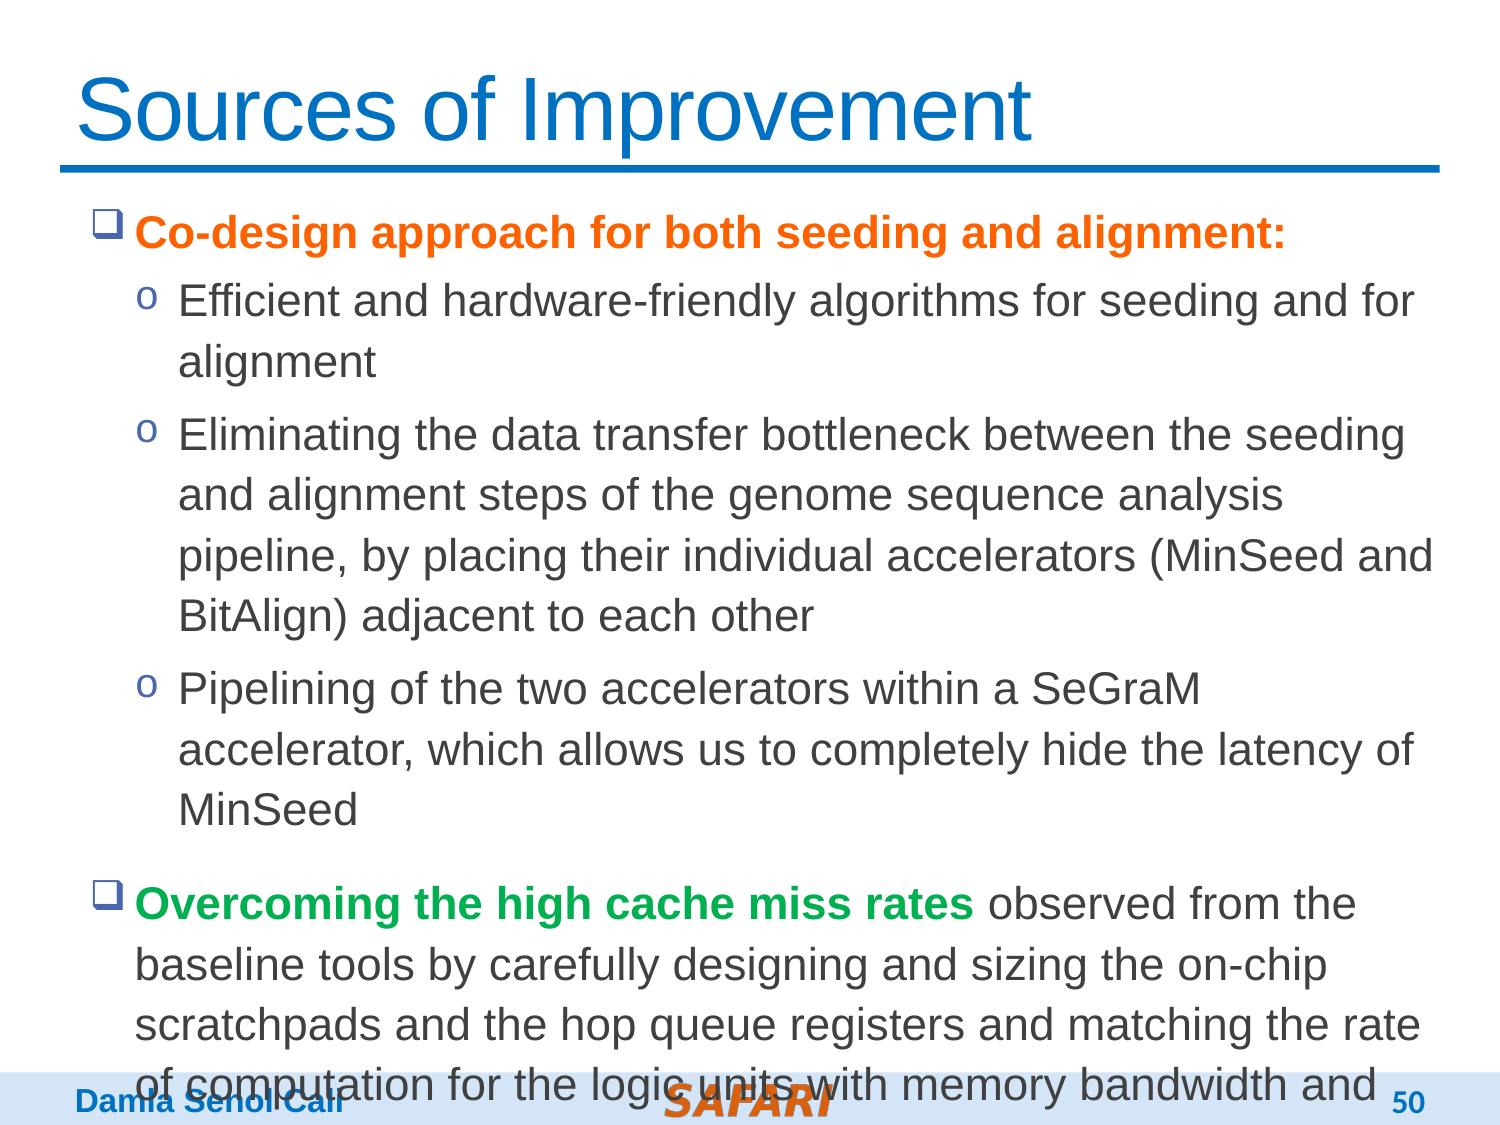

# Sources of Improvement
Co-design approach for both seeding and alignment:
Efficient and hardware-friendly algorithms for seeding and for alignment
Eliminating the data transfer bottleneck between the seeding and alignment steps of the genome sequence analysis pipeline, by placing their individual accelerators (MinSeed and BitAlign) adjacent to each other
Pipelining of the two accelerators within a SeGraM accelerator, which allows us to completely hide the latency of MinSeed
Overcoming the high cache miss rates observed from the baseline tools by carefully designing and sizing the on-chip scratchpads and the hop queue registers and matching the rate of computation for the logic units with memory bandwidth and memory capacity
50